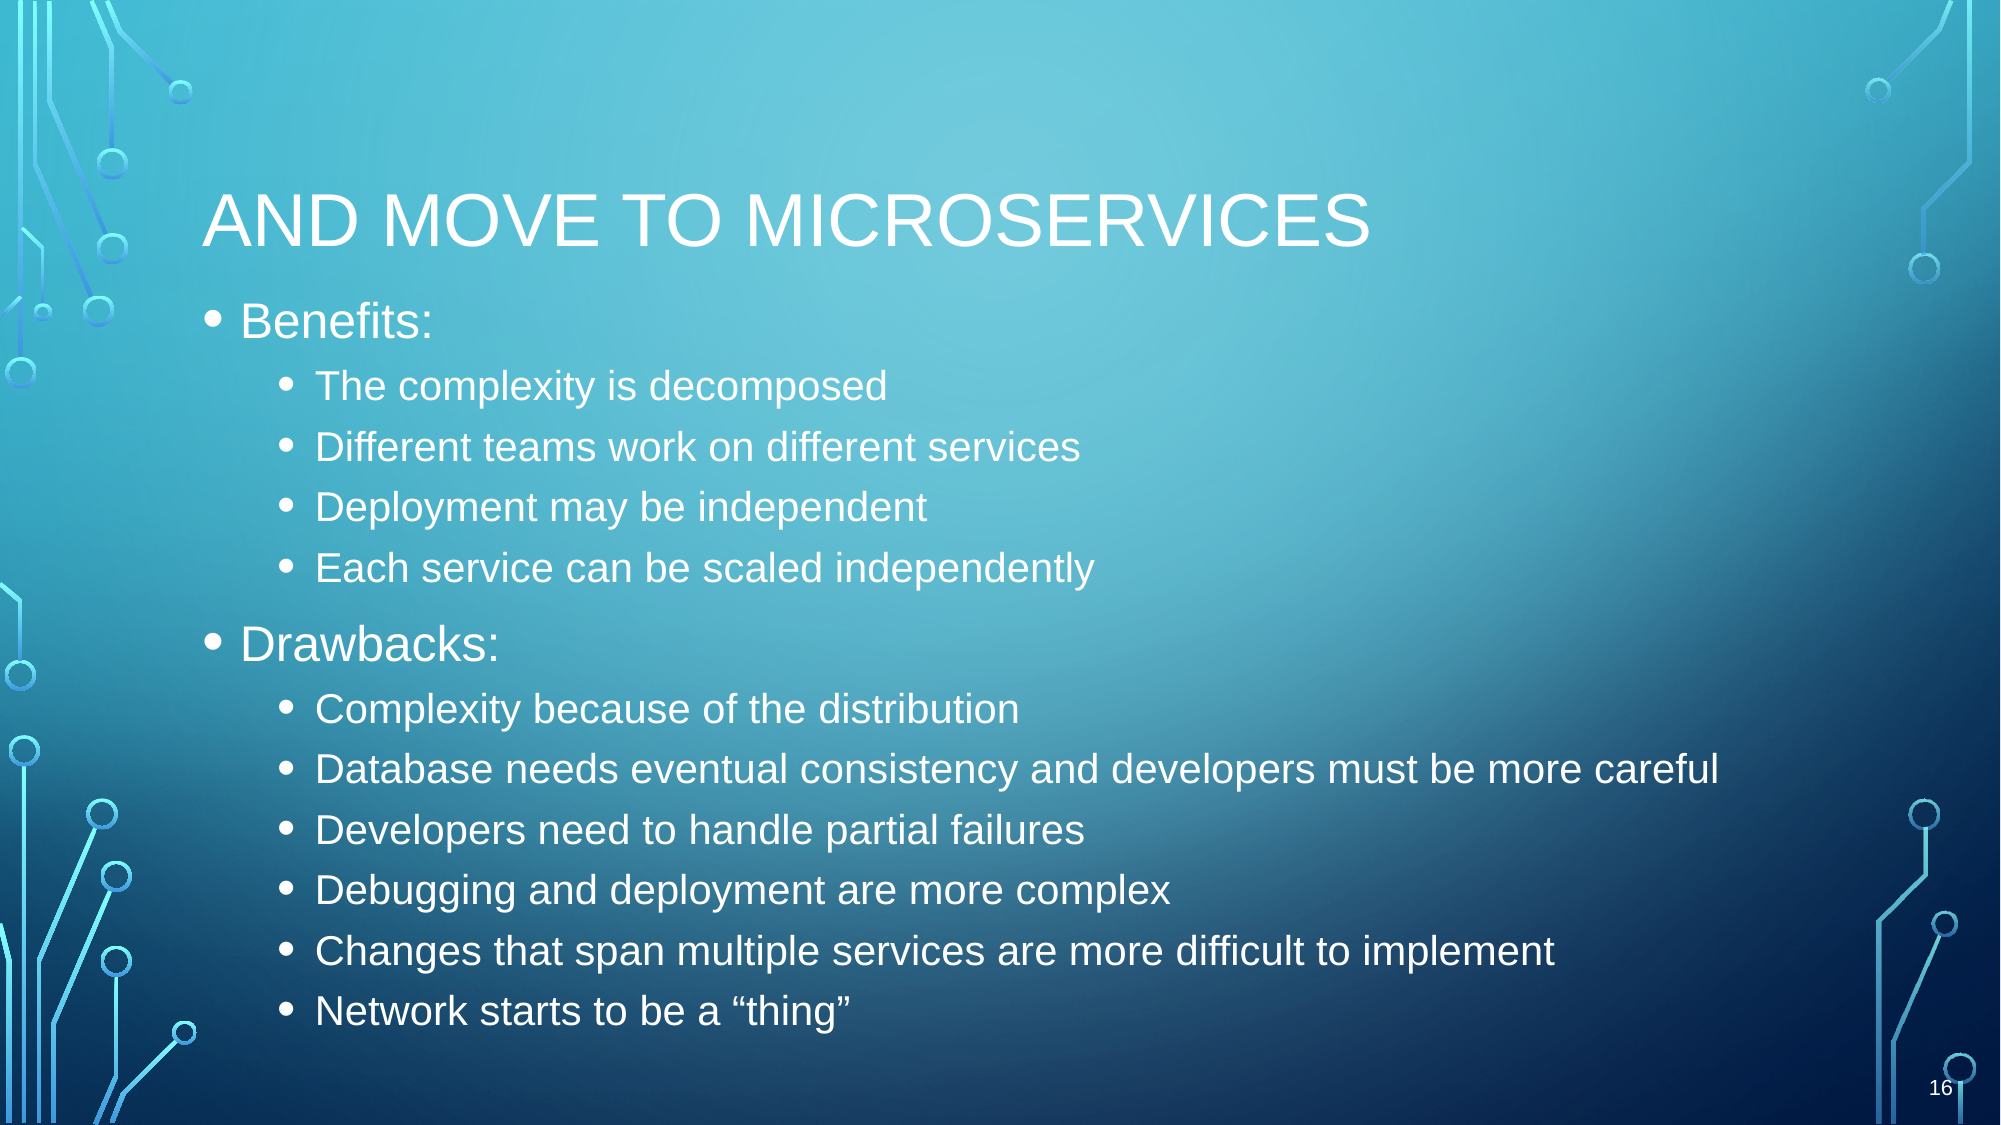

# And move to microservices
Benefits:
The complexity is decomposed
Different teams work on different services
Deployment may be independent
Each service can be scaled independently
Drawbacks:
Complexity because of the distribution
Database needs eventual consistency and developers must be more careful
Developers need to handle partial failures
Debugging and deployment are more complex
Changes that span multiple services are more difficult to implement
Network starts to be a “thing”

16